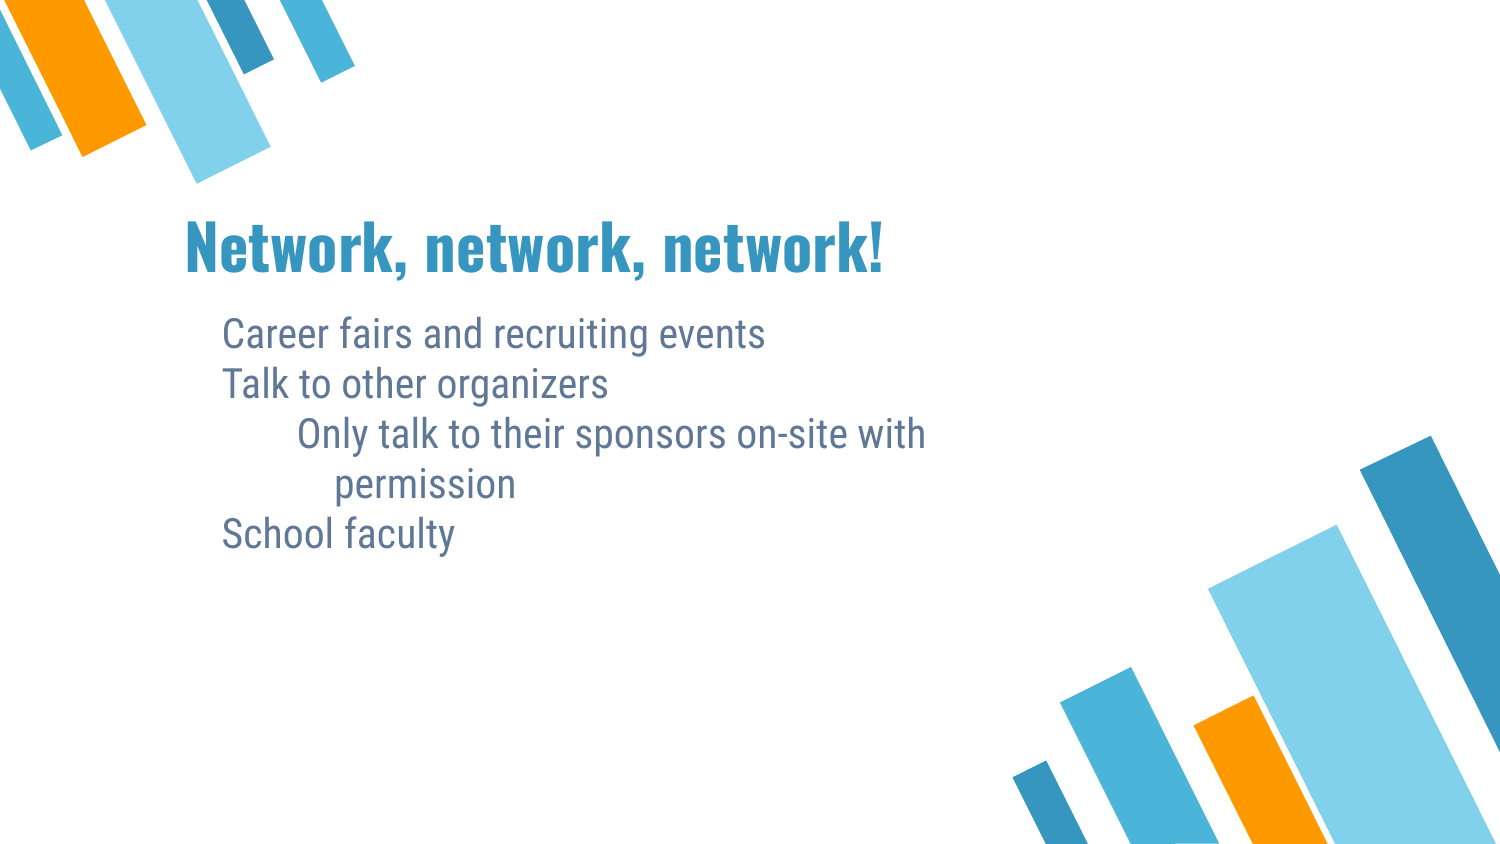

# Network, network, network!
Career fairs and recruiting events
Talk to other organizers
Only talk to their sponsors on-site with permission
School faculty